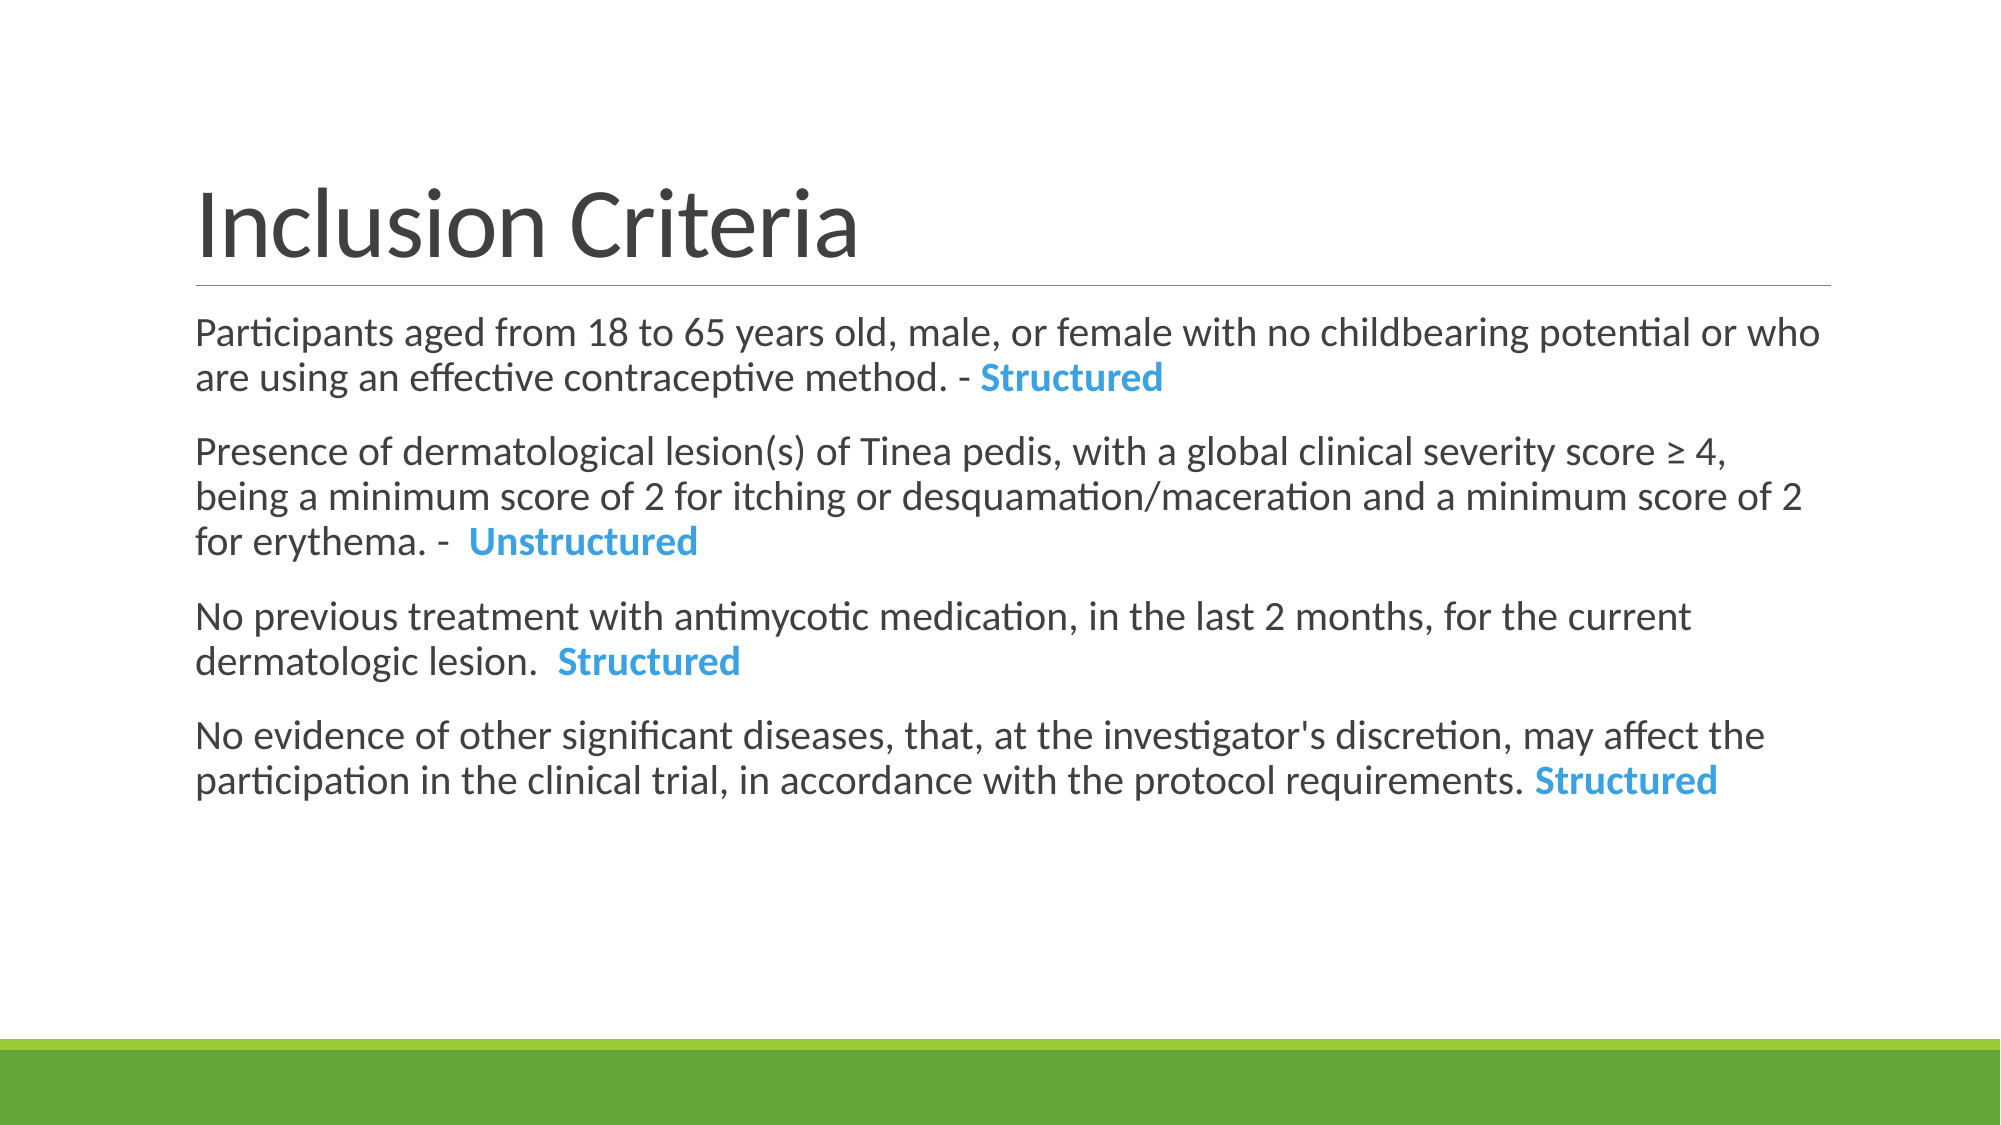

# Inclusion Criteria
Participants aged from 18 to 65 years old, male, or female with no childbearing potential or who are using an effective contraceptive method. - Structured
Presence of dermatological lesion(s) of Tinea pedis, with a global clinical severity score ≥ 4, being a minimum score of 2 for itching or desquamation/maceration and a minimum score of 2 for erythema. -  Unstructured
No previous treatment with antimycotic medication, in the last 2 months, for the current dermatologic lesion.  Structured
No evidence of other significant diseases, that, at the investigator's discretion, may affect the participation in the clinical trial, in accordance with the protocol requirements. Structured